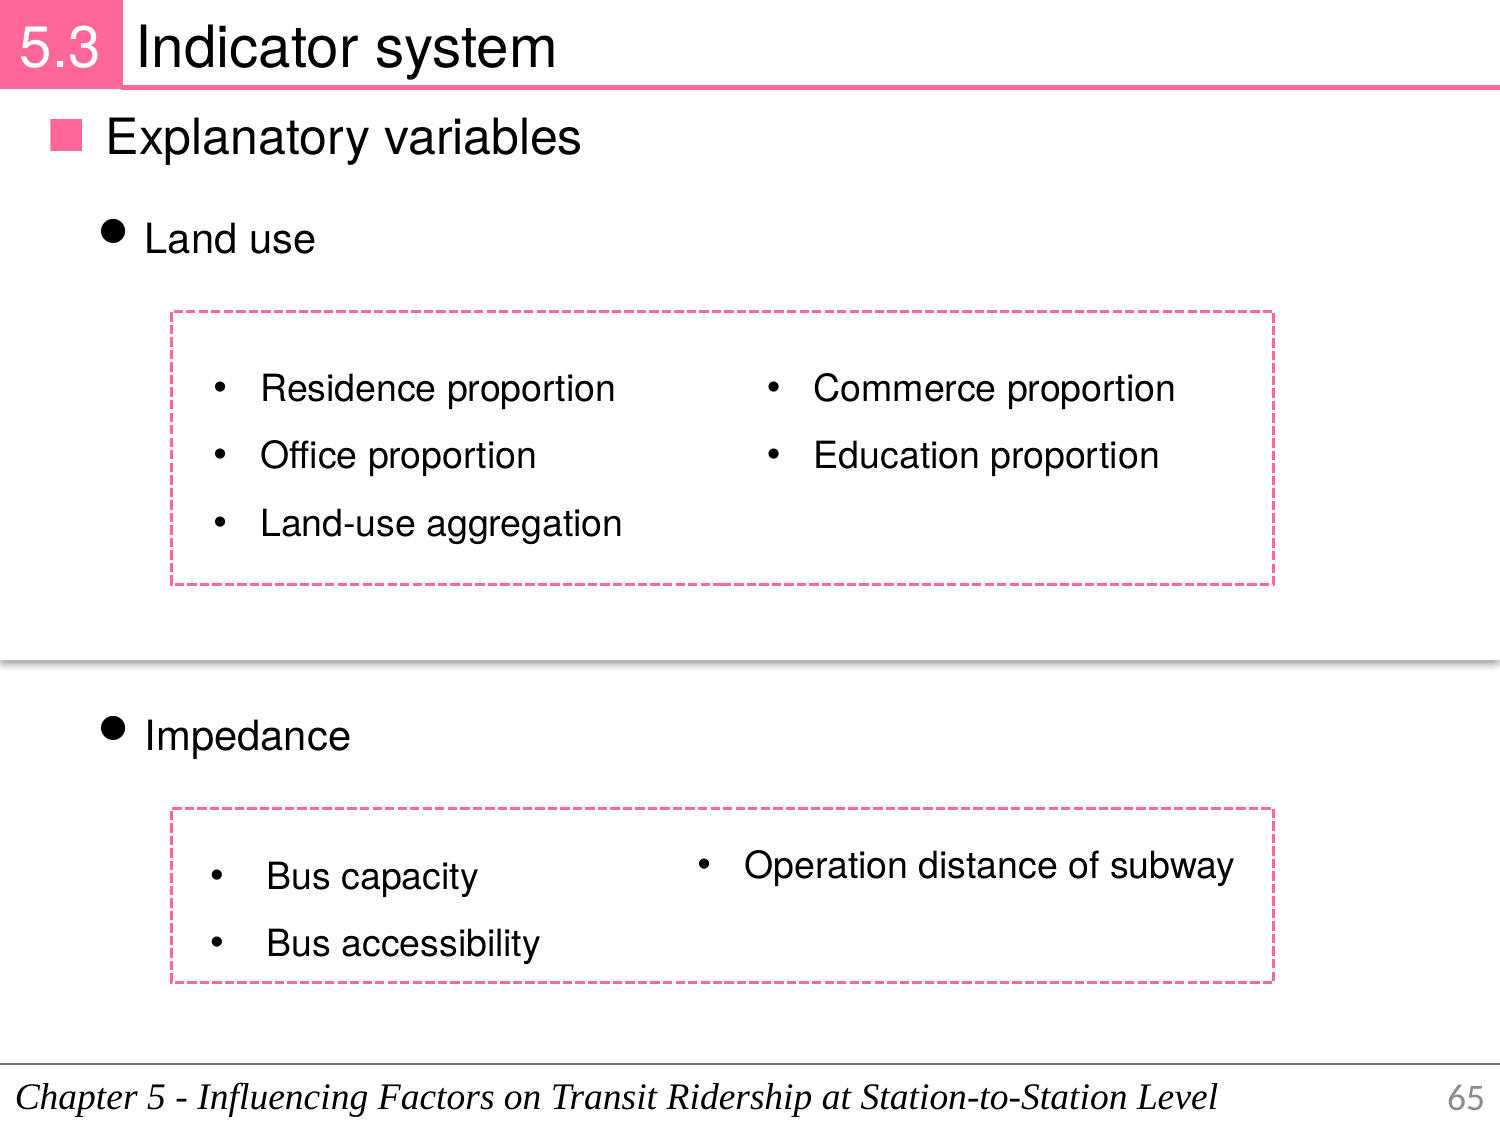

5.3
Indicator system

Explanatory variables

Land use

Residence proportion
Office proportion
Land-use aggregation
Commerce proportion
Education proportion
Impedance

Bus capacity
Bus accessibility
Operation distance of subway
Chapter 5 - Influencing Factors on Transit Ridership at Station-to-Station Level
65